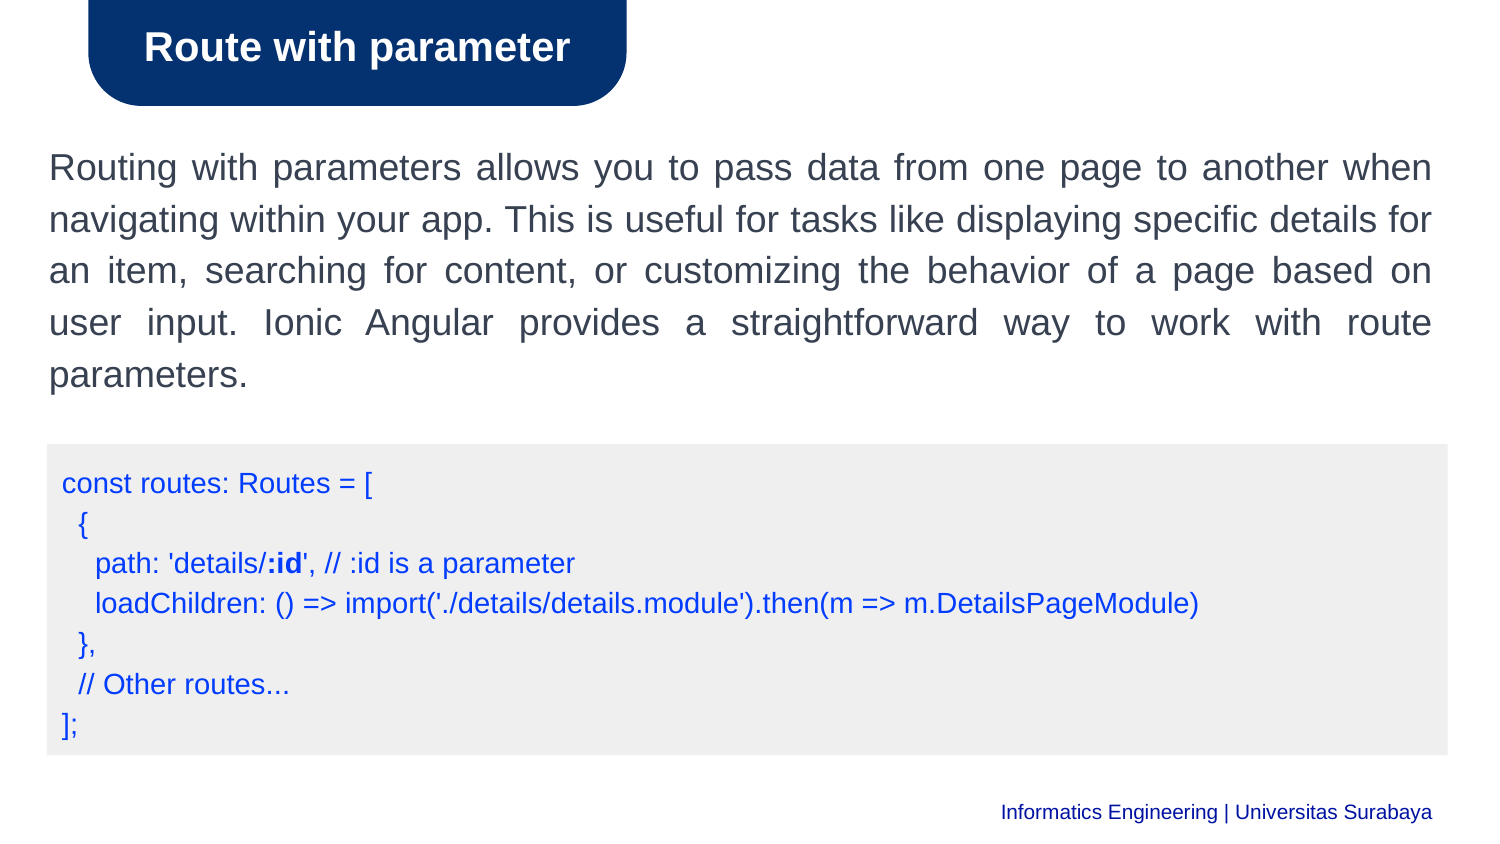

Route with parameter
Routing with parameters allows you to pass data from one page to another when navigating within your app. This is useful for tasks like displaying specific details for an item, searching for content, or customizing the behavior of a page based on user input. Ionic Angular provides a straightforward way to work with route parameters.
const routes: Routes = [
  {
    path: 'details/:id', // :id is a parameter
    loadChildren: () => import('./details/details.module').then(m => m.DetailsPageModule)
  },
  // Other routes...
];

Informatics Engineering | Universitas Surabaya